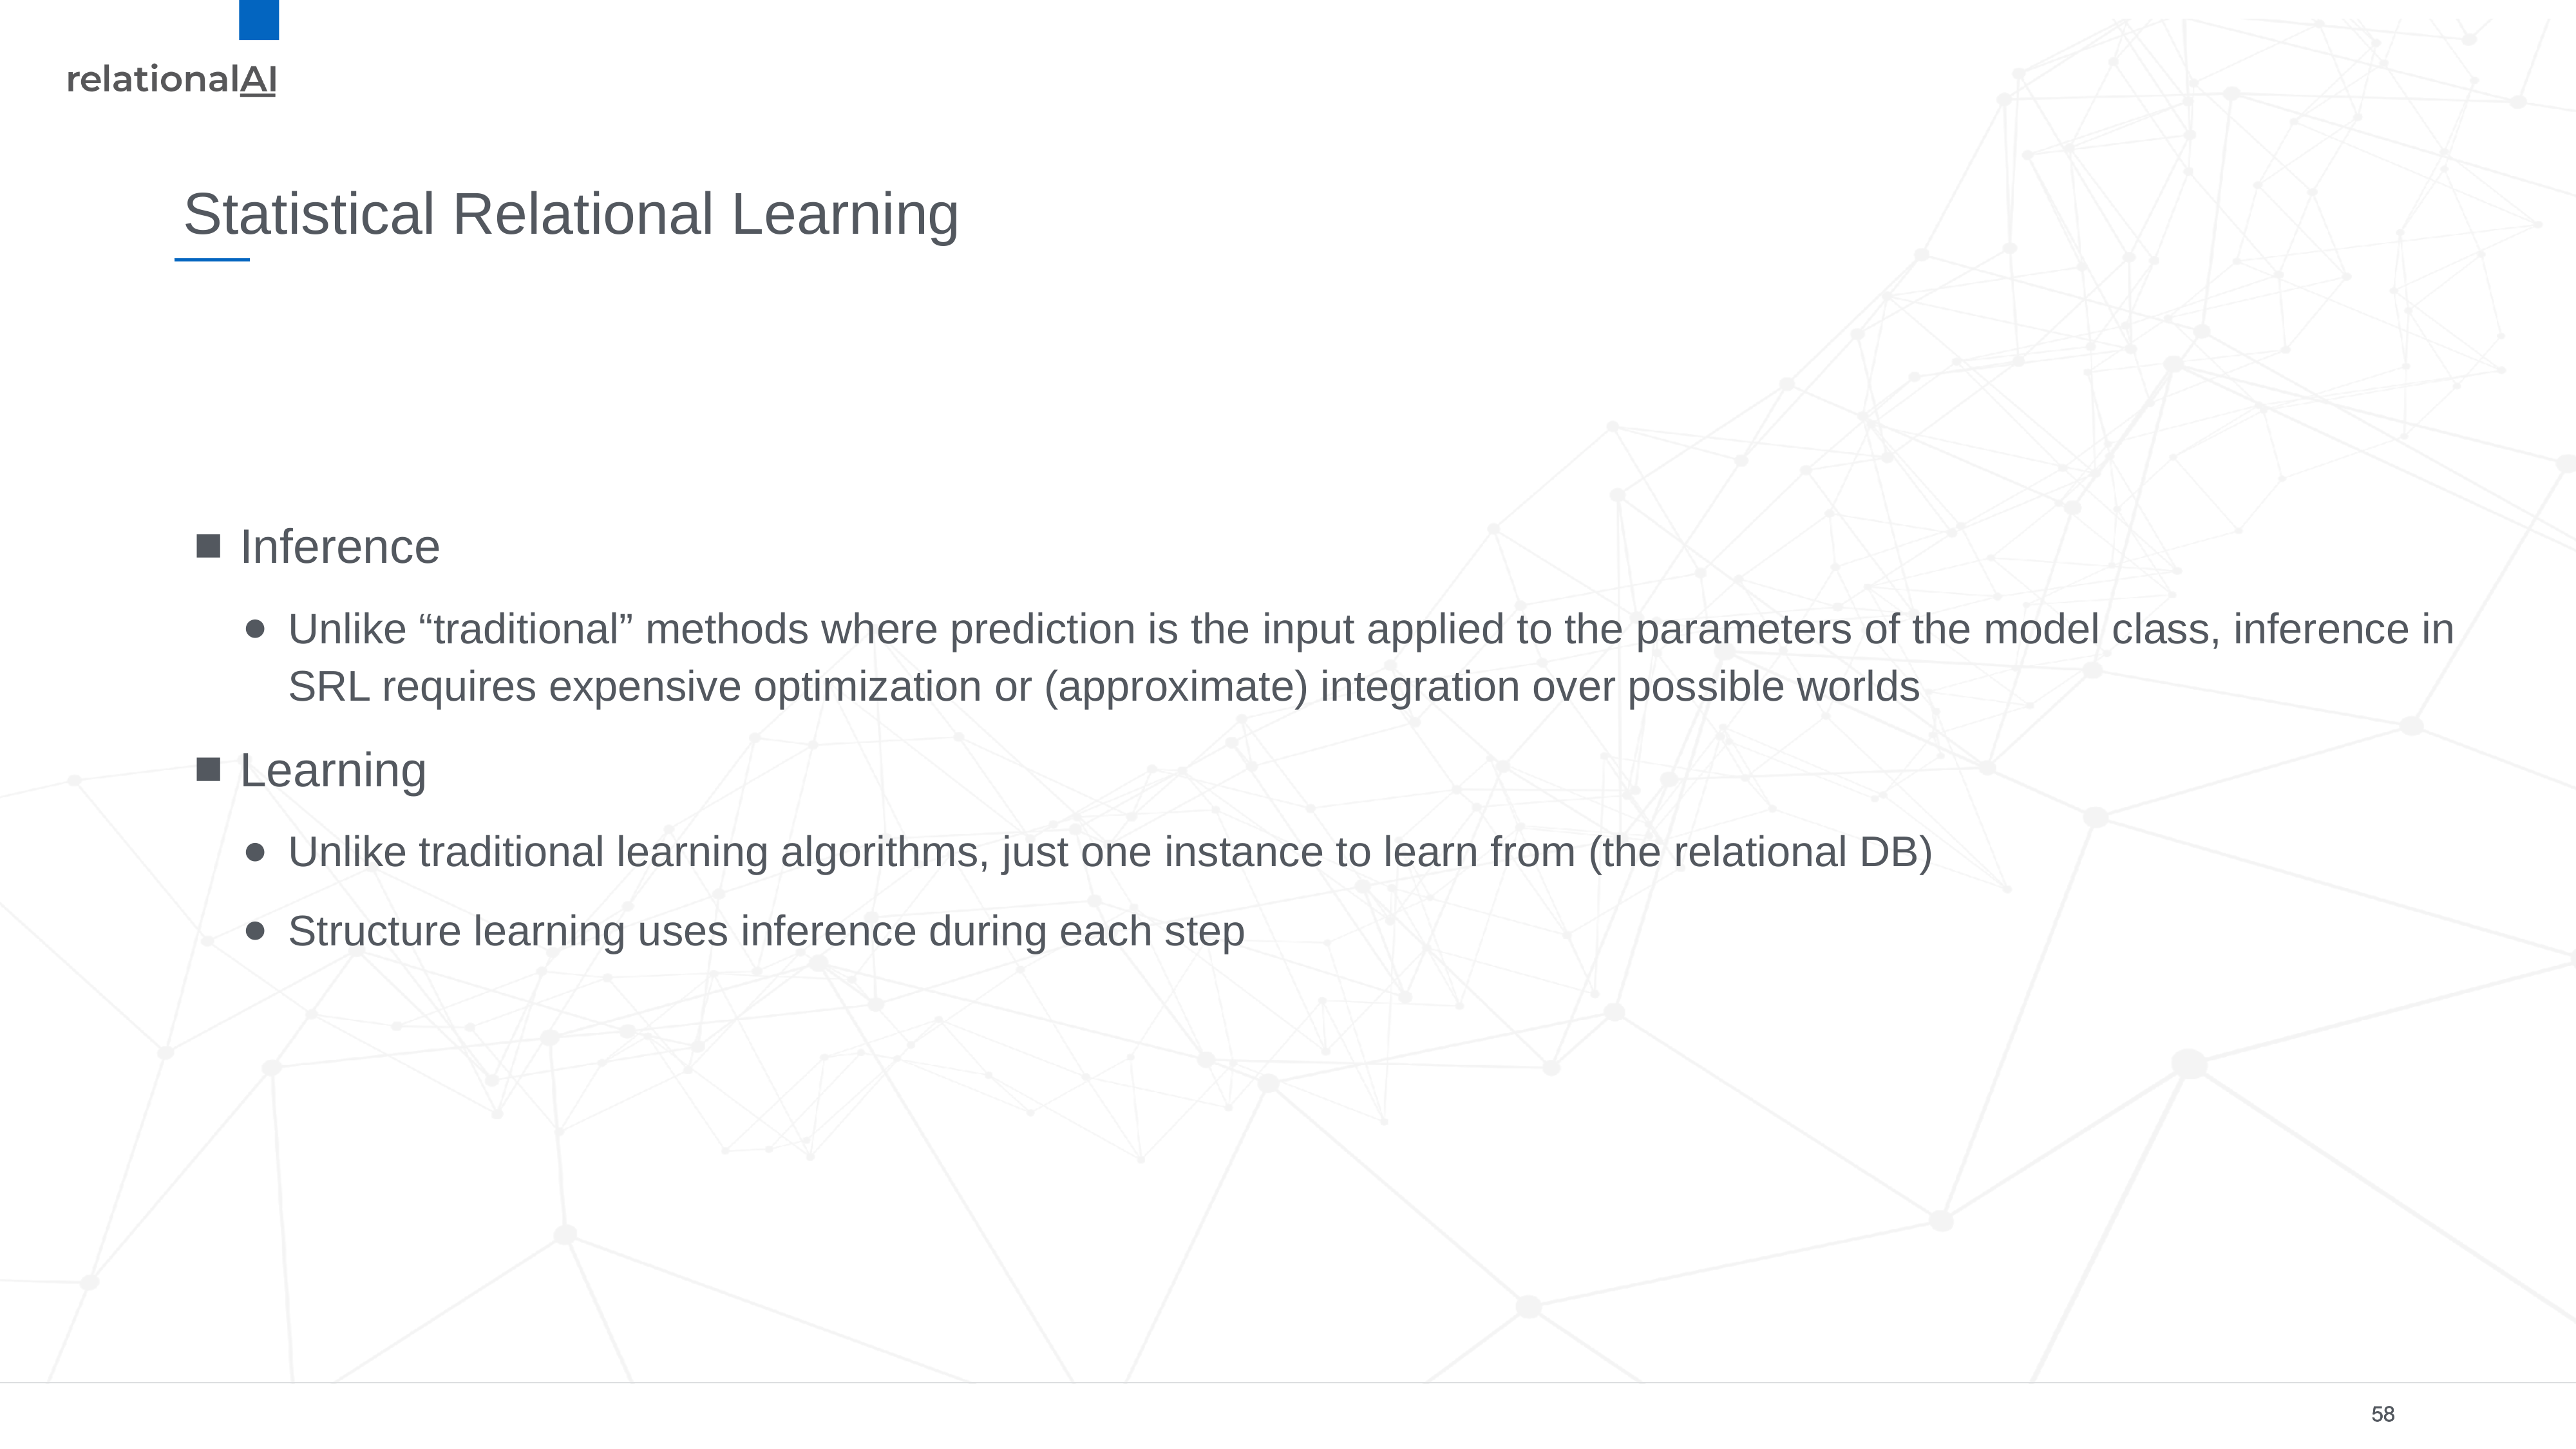

# Statistical Relational Learning
Inference
Unlike “traditional” methods where prediction is the input applied to the parameters of the model class, inference in SRL requires expensive optimization or (approximate) integration over possible worlds
Learning
Unlike traditional learning algorithms, just one instance to learn from (the relational DB)
Structure learning uses inference during each step

58